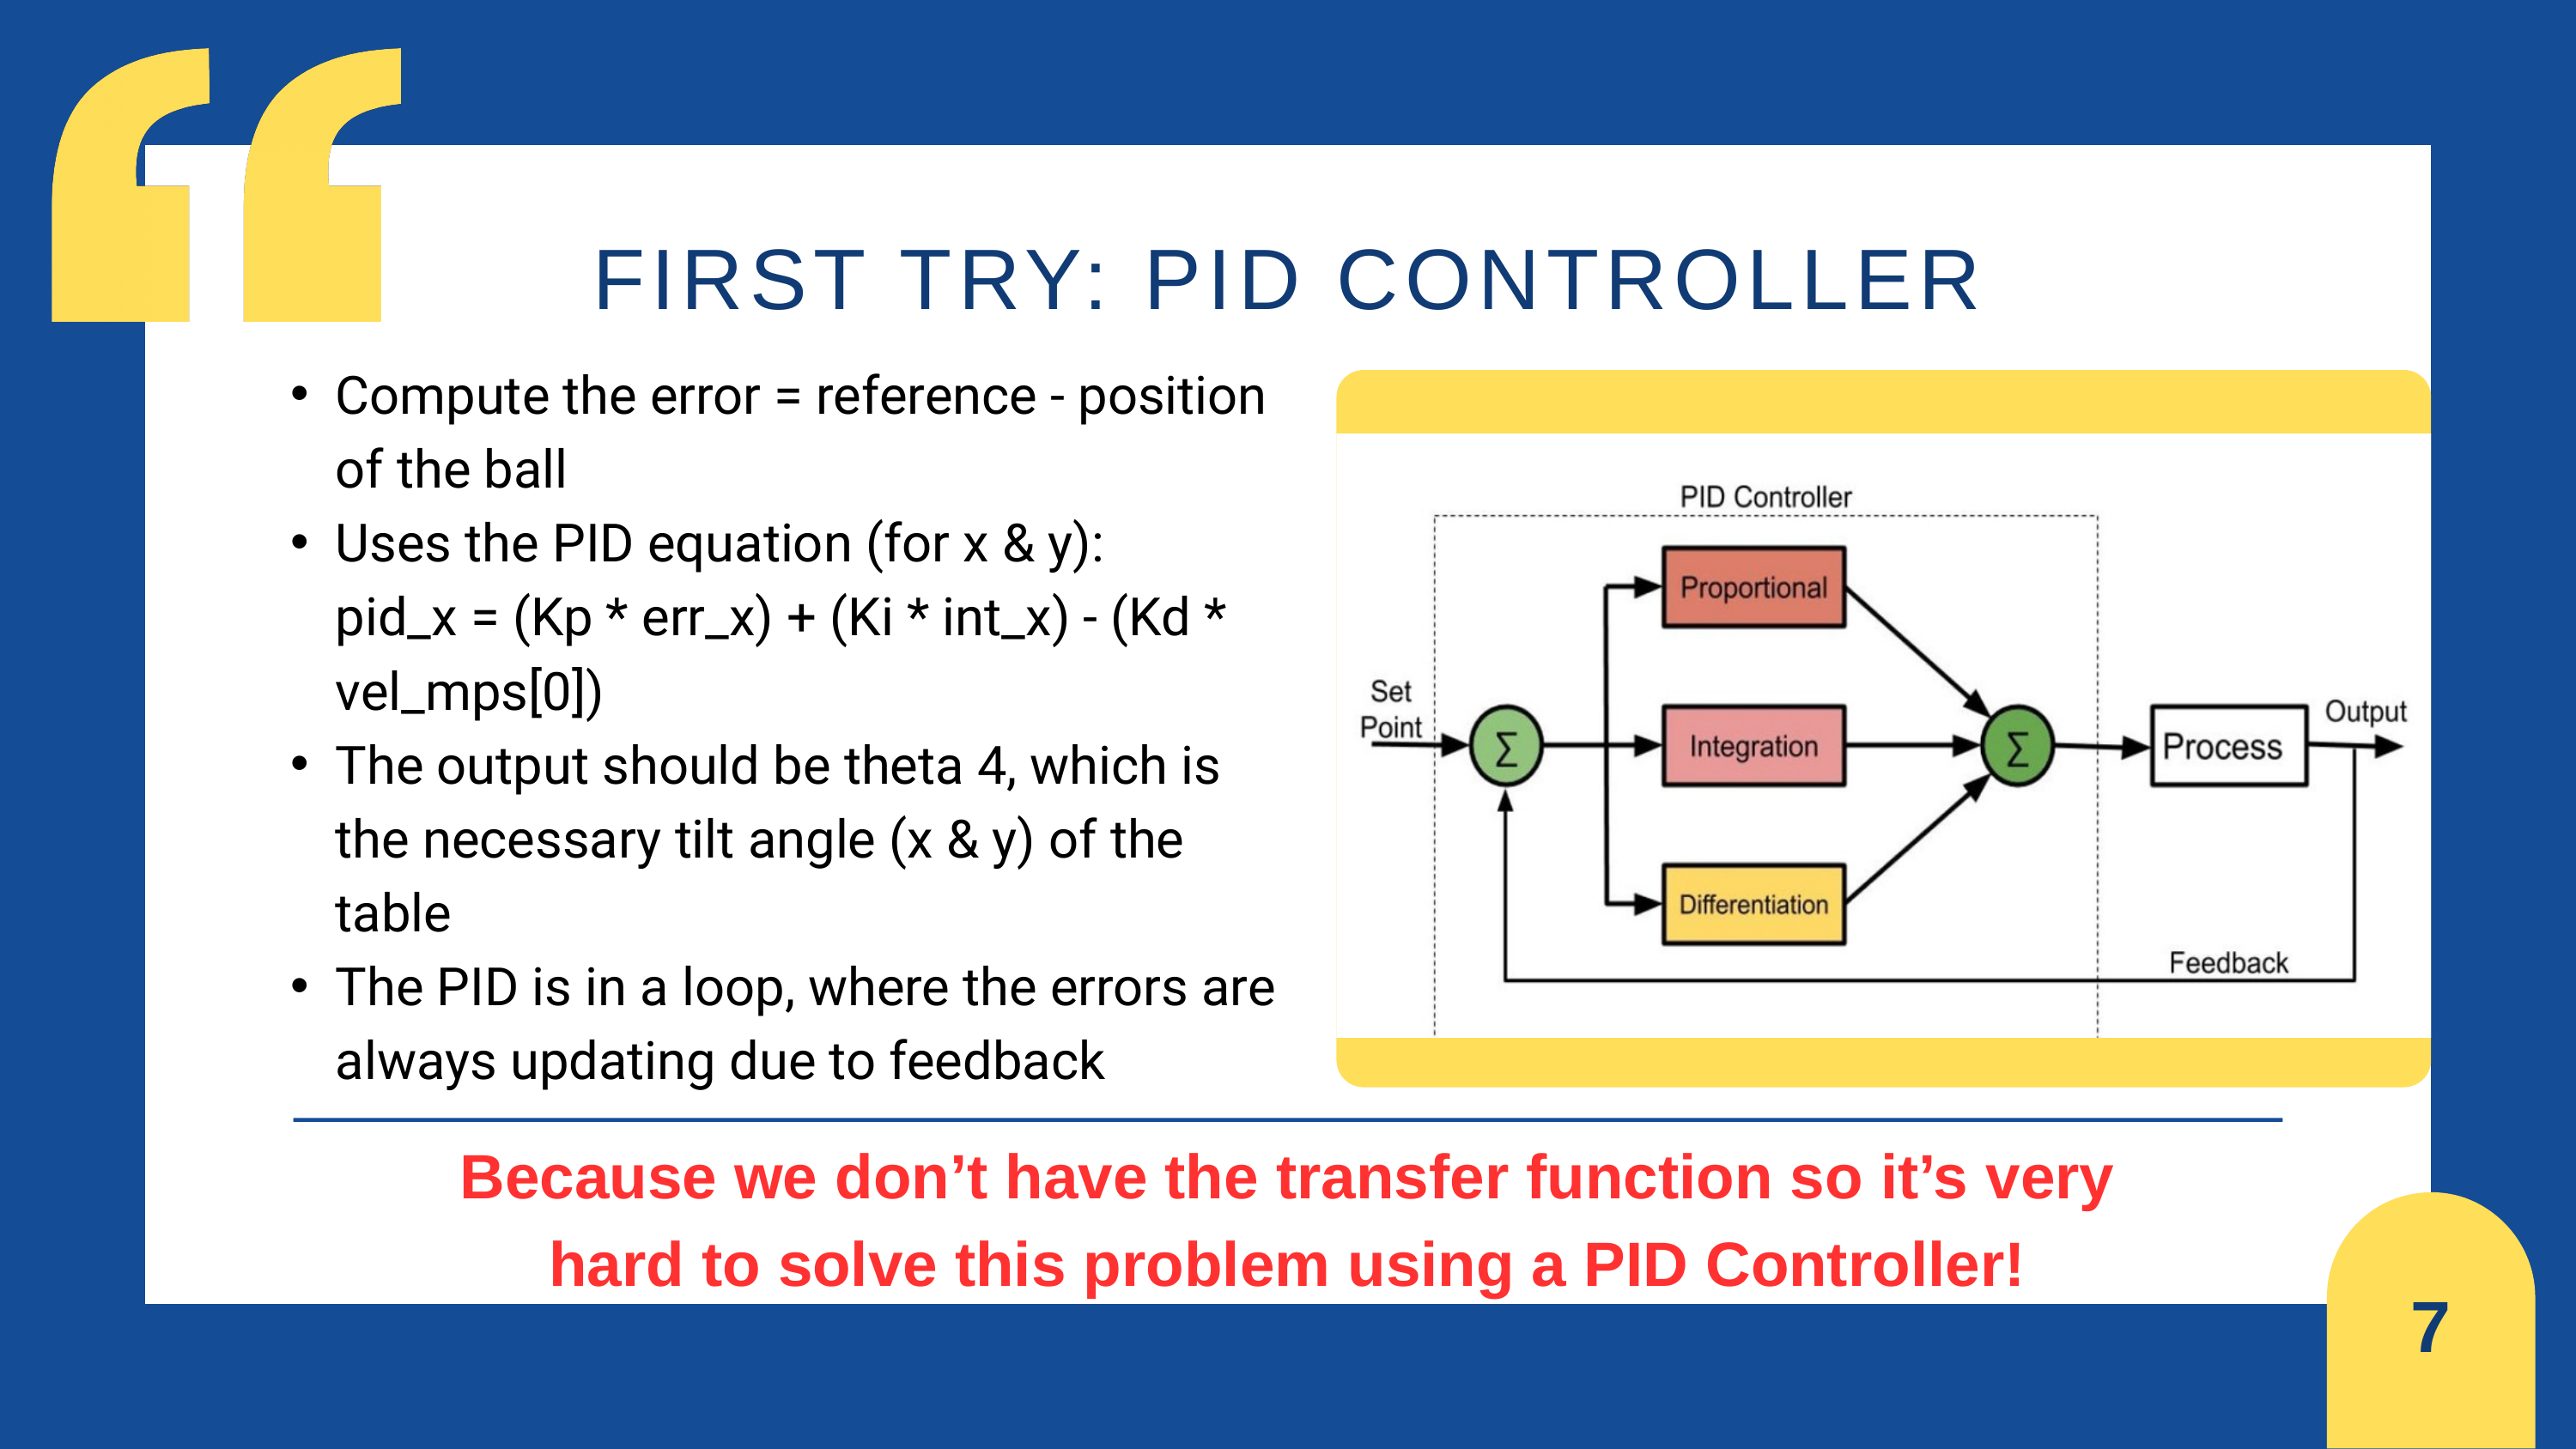

FIRST TRY: PID CONTROLLER
Compute the error = reference - position of the ball
Uses the PID equation (for x & y):              pid_x = (Kp * err_x) + (Ki * int_x) - (Kd * vel_mps[0])
The output should be theta 4, which is the necessary tilt angle (x & y) of the table
The PID is in a loop, where the errors are always updating due to feedback

Because we don’t have the transfer function so it’s very hard to solve this problem using a PID Controller!

7